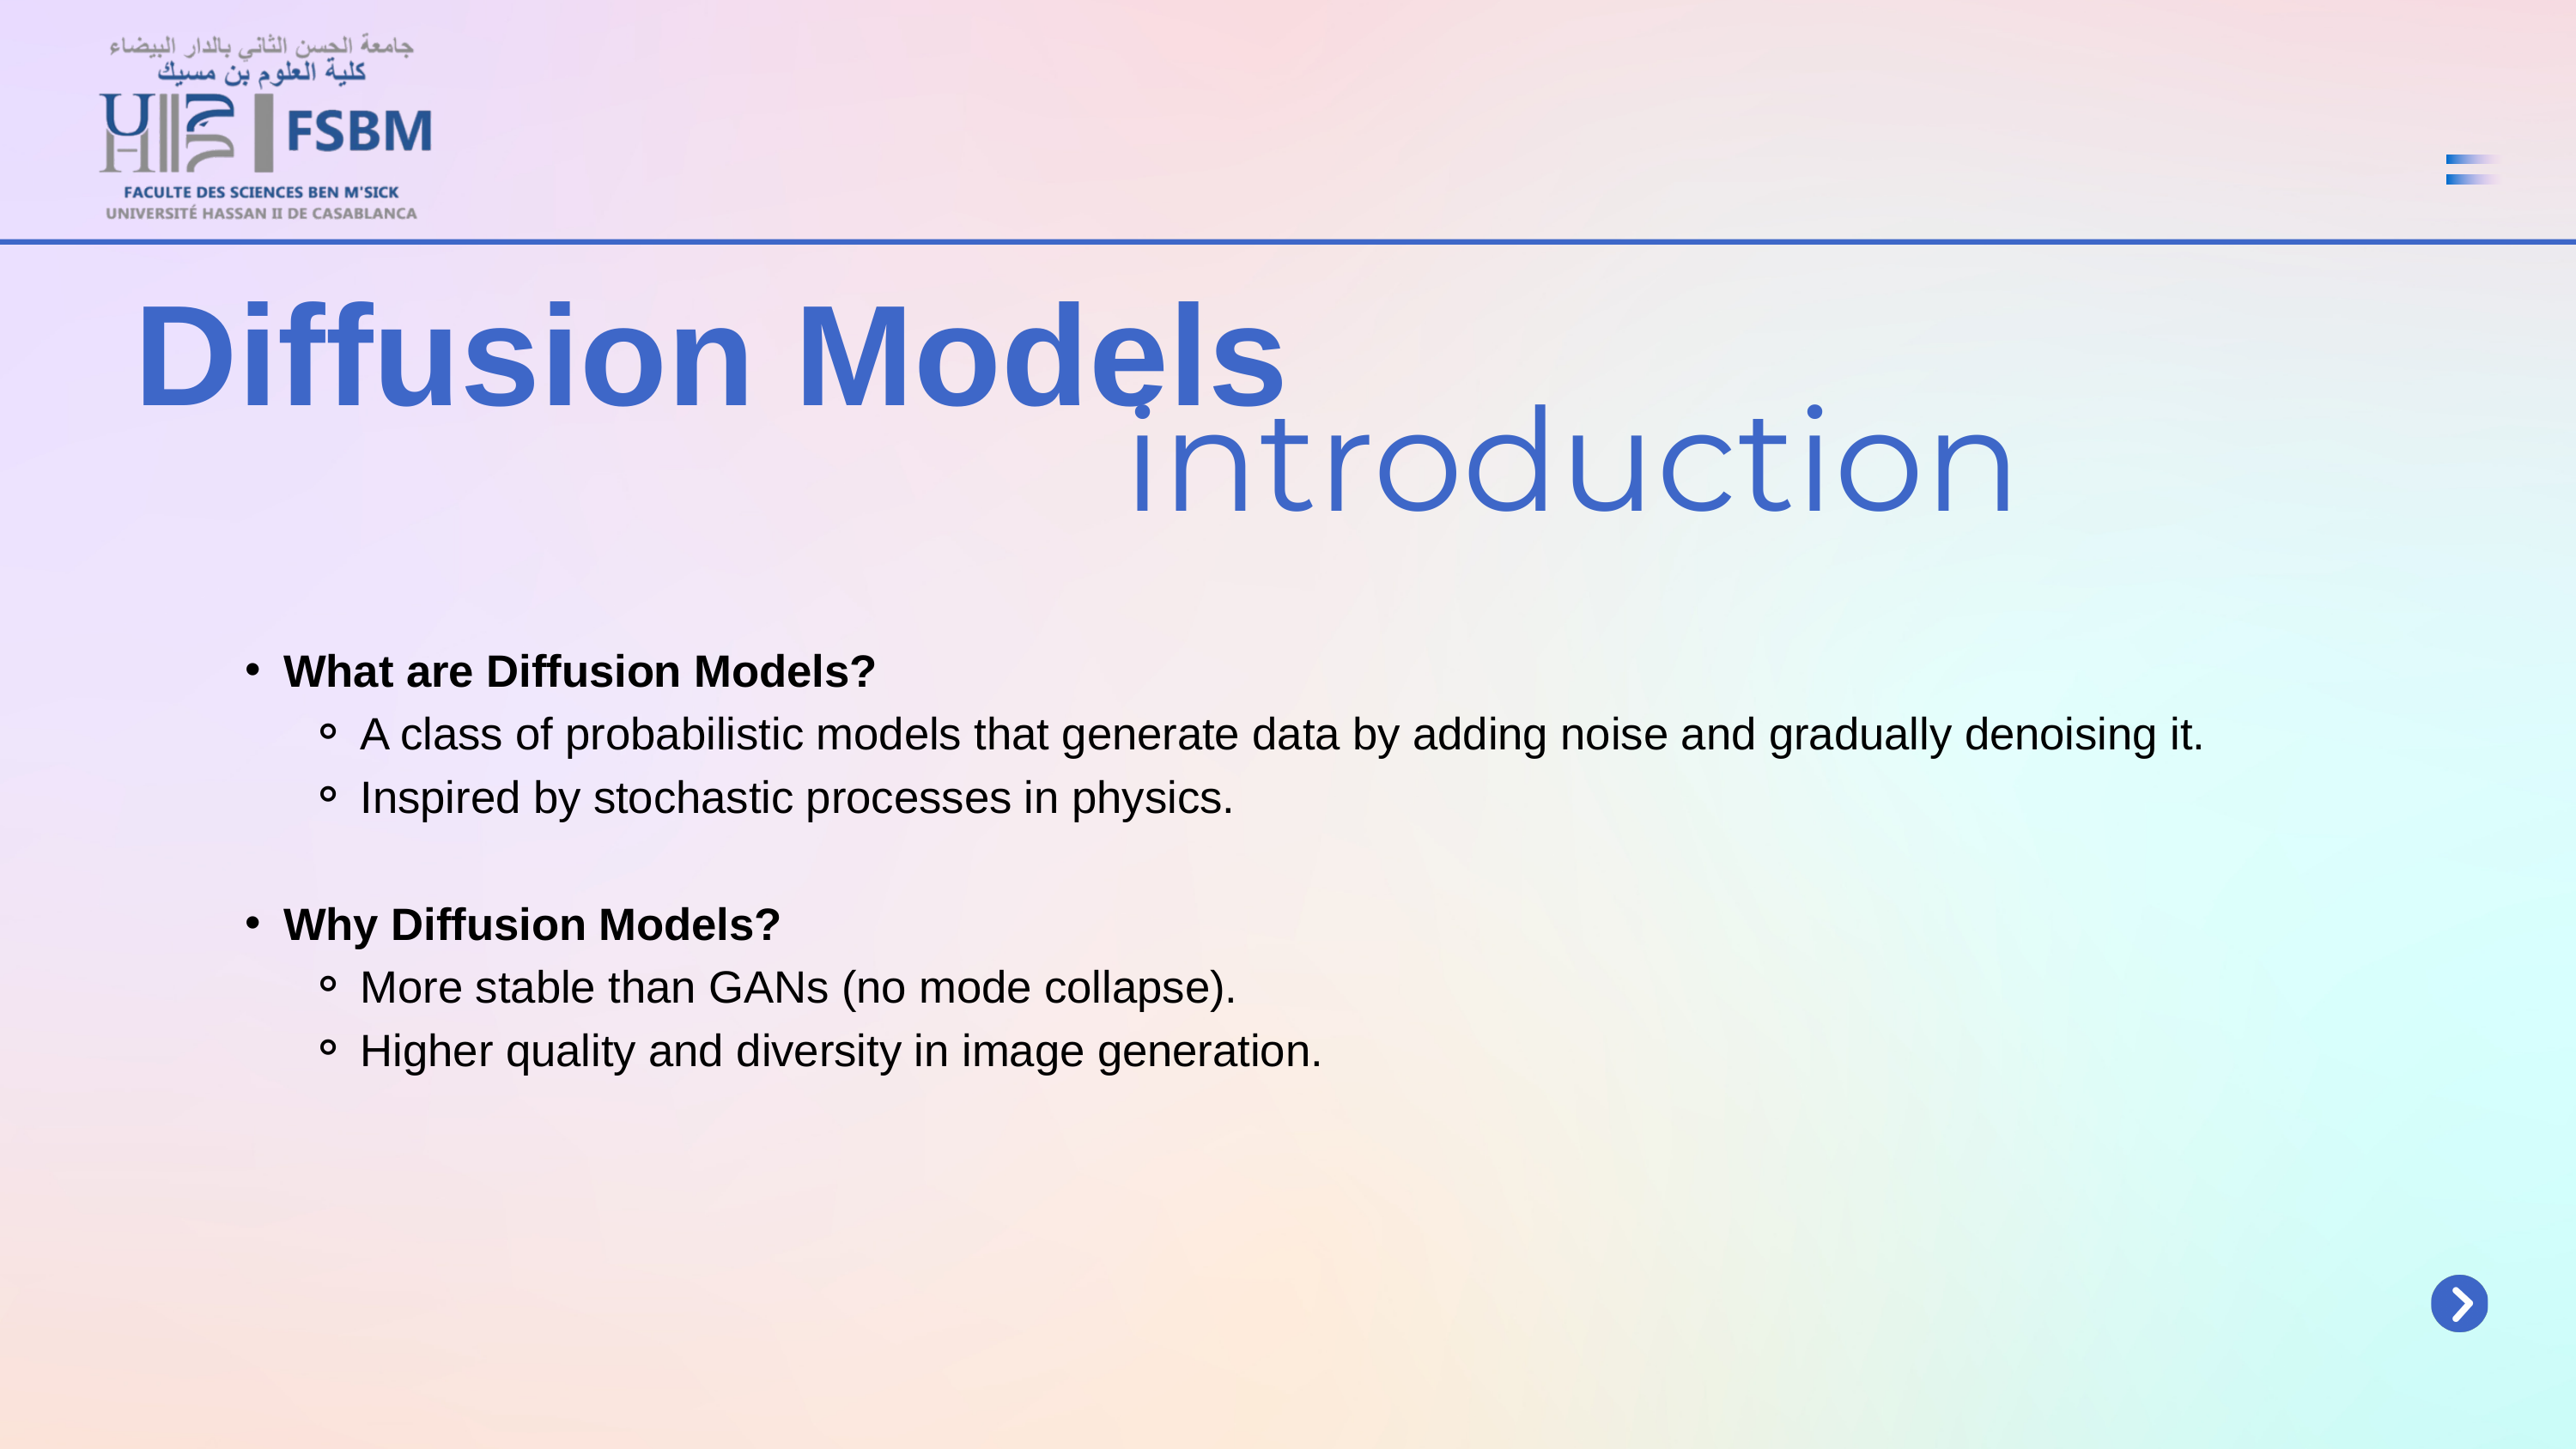

Diffusion Models
introduction
What are Diffusion Models?
A class of probabilistic models that generate data by adding noise and gradually denoising it.
Inspired by stochastic processes in physics.

Why Diffusion Models?
More stable than GANs (no mode collapse).
Higher quality and diversity in image generation.